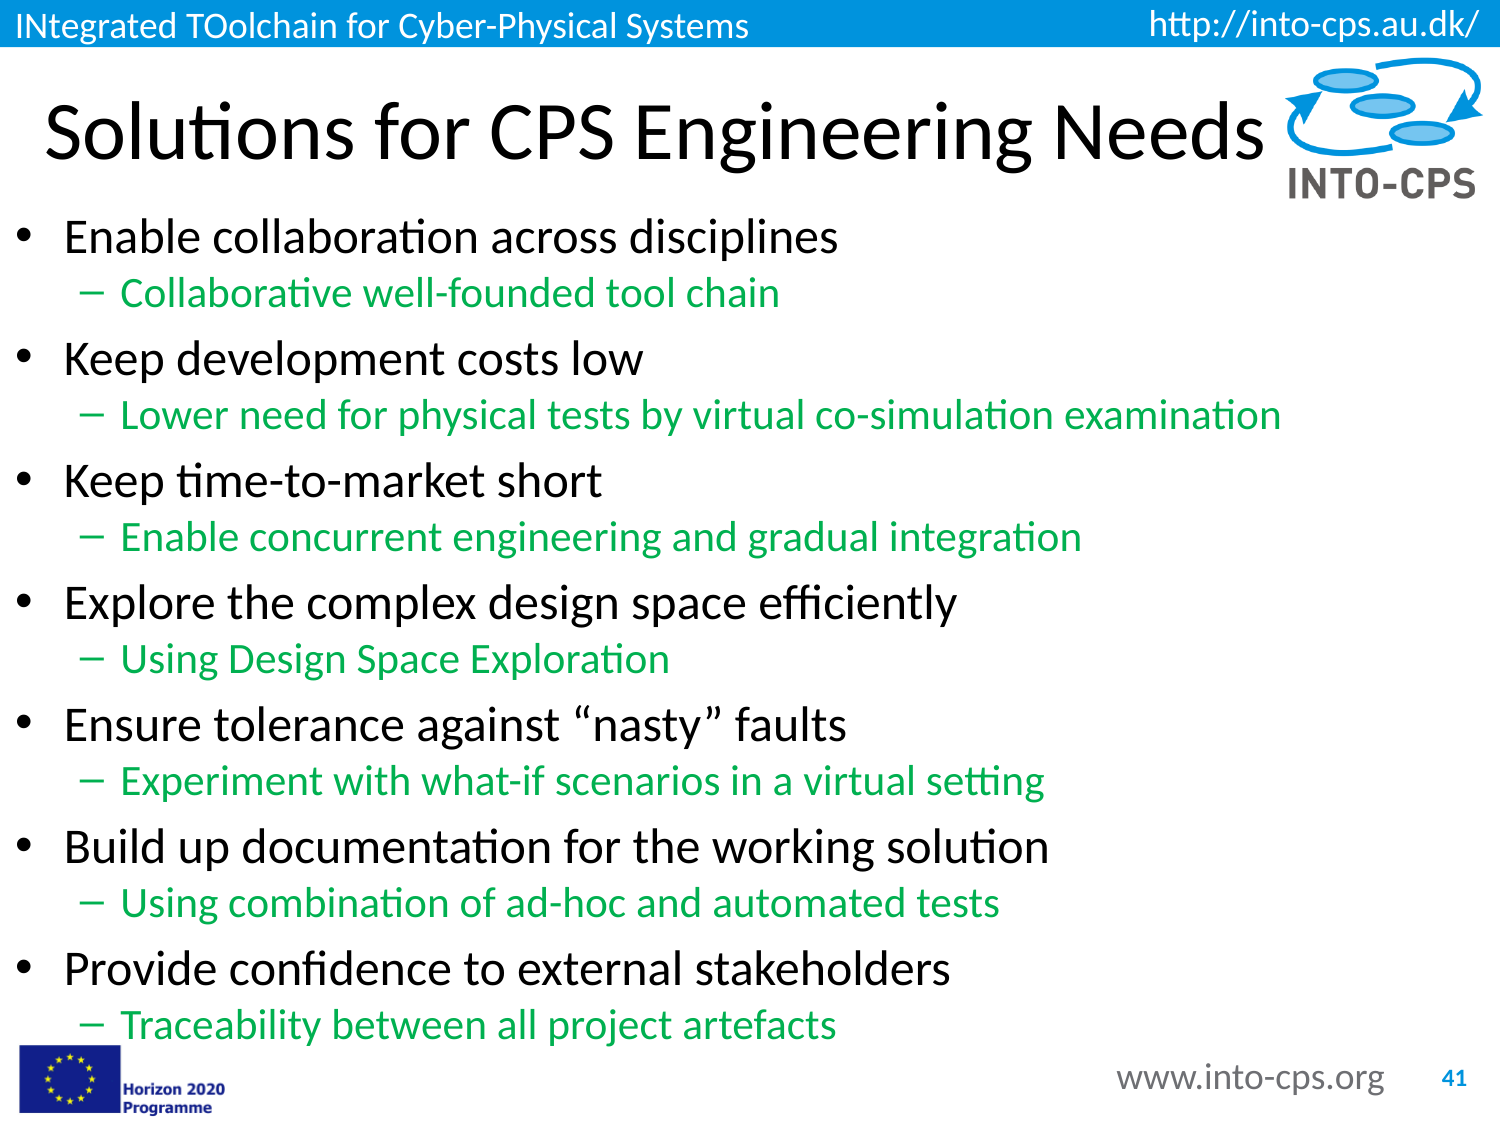

# Solutions for CPS Engineering Needs
Enable collaboration across disciplines
Collaborative well-founded tool chain
Keep development costs low
Lower need for physical tests by virtual co-simulation examination
Keep time-to-market short
Enable concurrent engineering and gradual integration
Explore the complex design space efficiently
Using Design Space Exploration
Ensure tolerance against “nasty” faults
Experiment with what-if scenarios in a virtual setting
Build up documentation for the working solution
Using combination of ad-hoc and automated tests
Provide confidence to external stakeholders
Traceability between all project artefacts
41